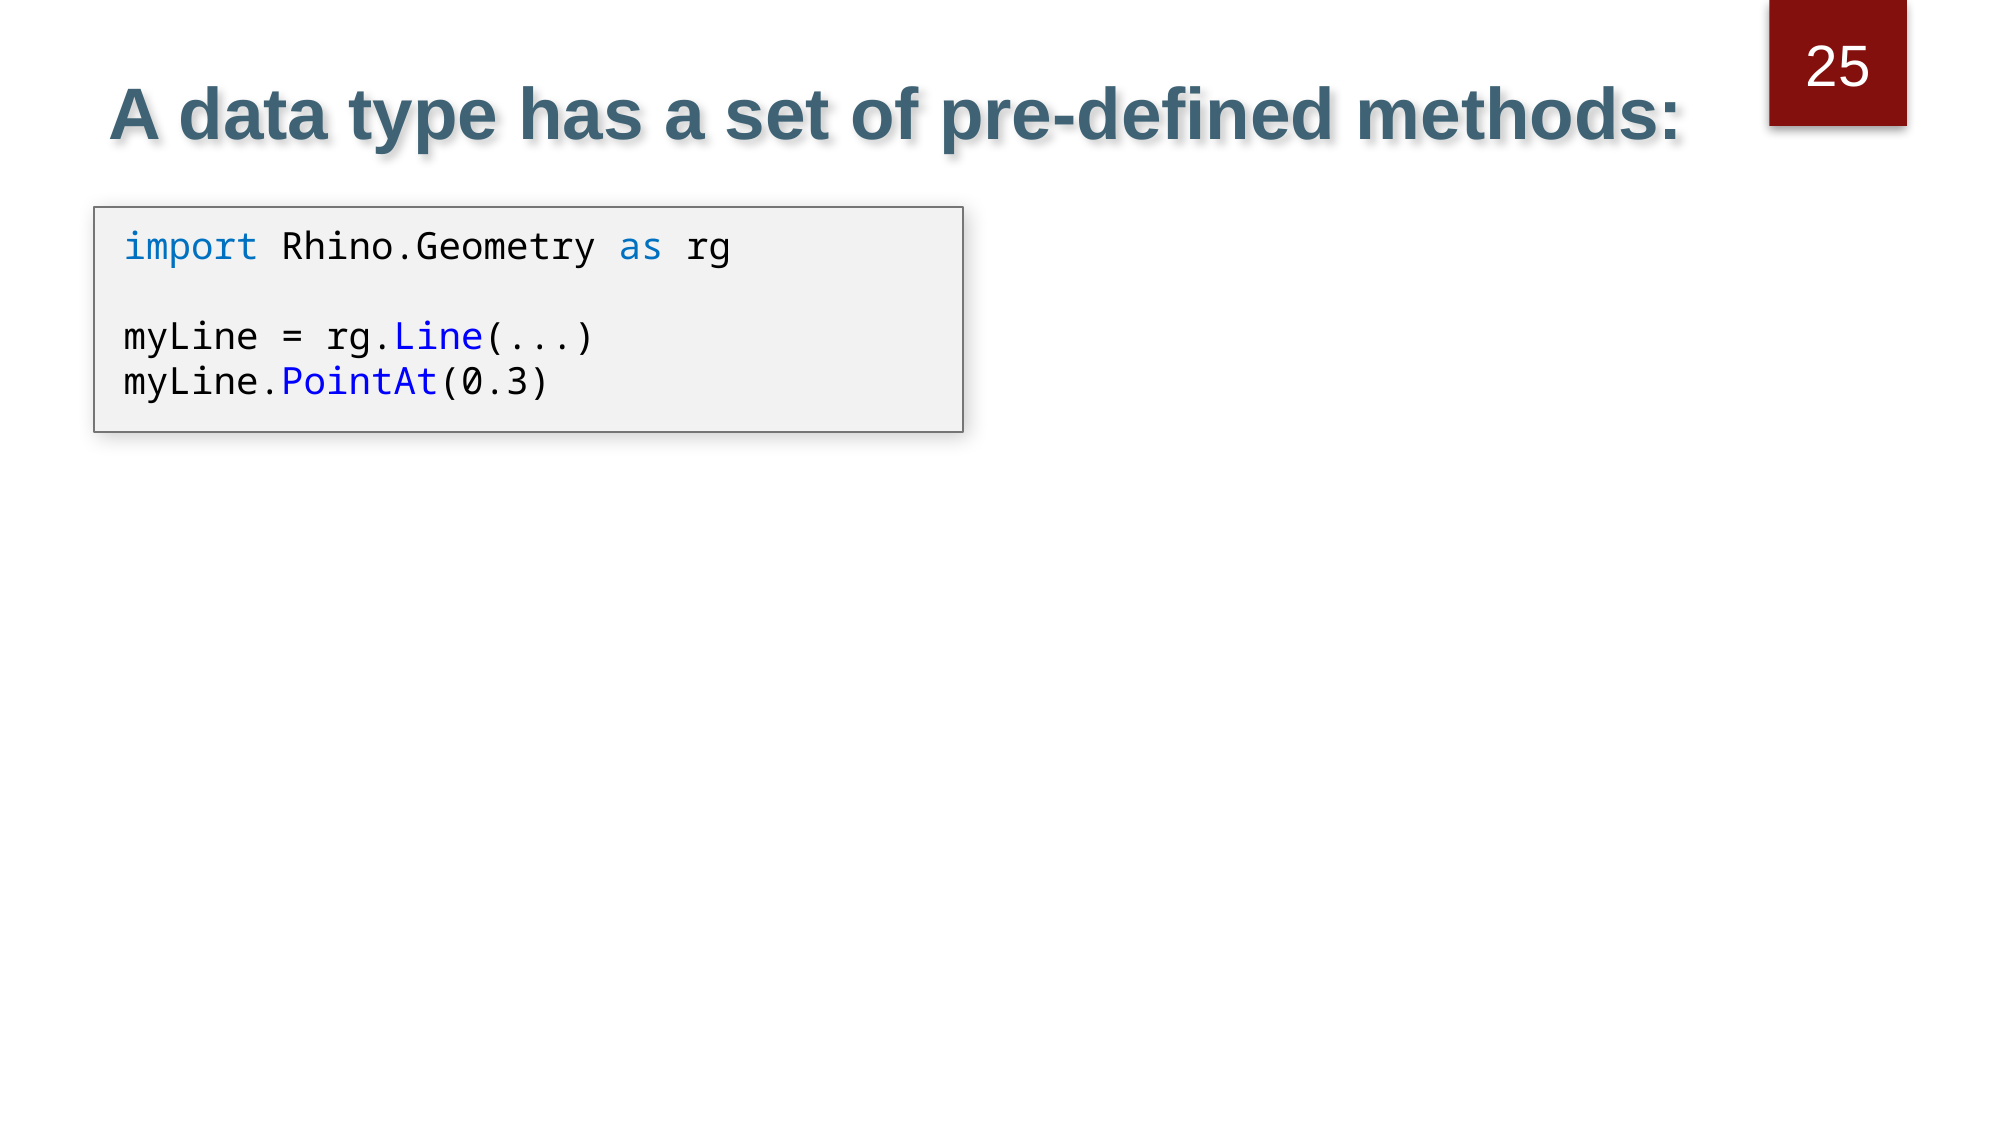

25
# A data type has a set of pre-defined methods:
import Rhino.Geometry as rg

myLine = rg.Line(...)
myLine.PointAt(0.3)